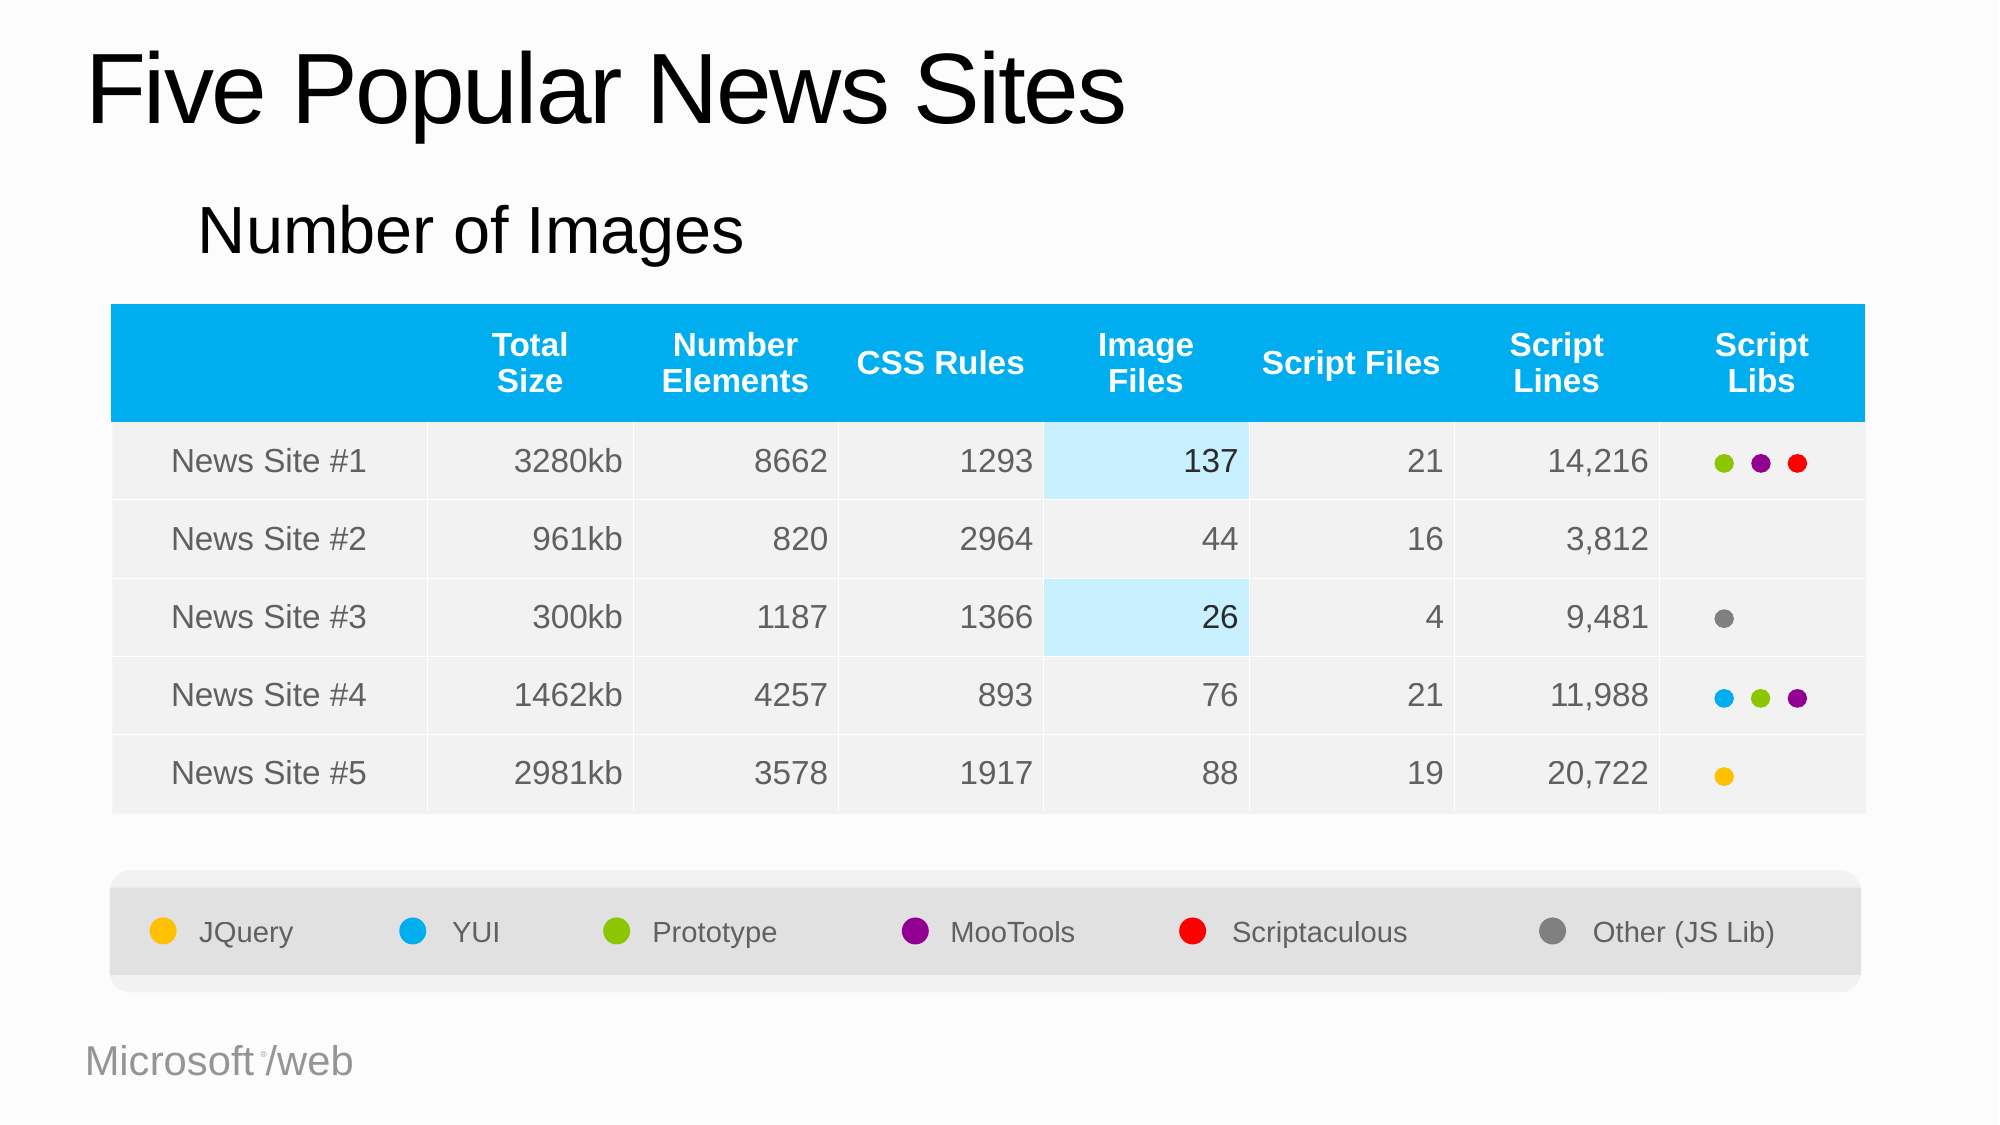

# Five Popular News Sites
Number of Images
|  | Total Size | Number Elements | CSS Rules | Image Files | Script Files | Script Lines | Script Libs |
| --- | --- | --- | --- | --- | --- | --- | --- |
| News Site #1 | 3280kb | 8662 | 1293 | 137 | 21 | 14,216 |  |
| News Site #2 | 961kb | 820 | 2964 | 44 | 16 | 3,812 |  |
| News Site #3 | 300kb | 1187 | 1366 | 26 | 4 | 9,481 |  |
| News Site #4 | 1462kb | 4257 | 893 | 76 | 21 | 11,988 |  |
| News Site #5 | 2981kb | 3578 | 1917 | 88 | 19 | 20,722 |  |

JQuery
YUI
Prototype
MooTools
Scriptaculous
Other (JS Lib)